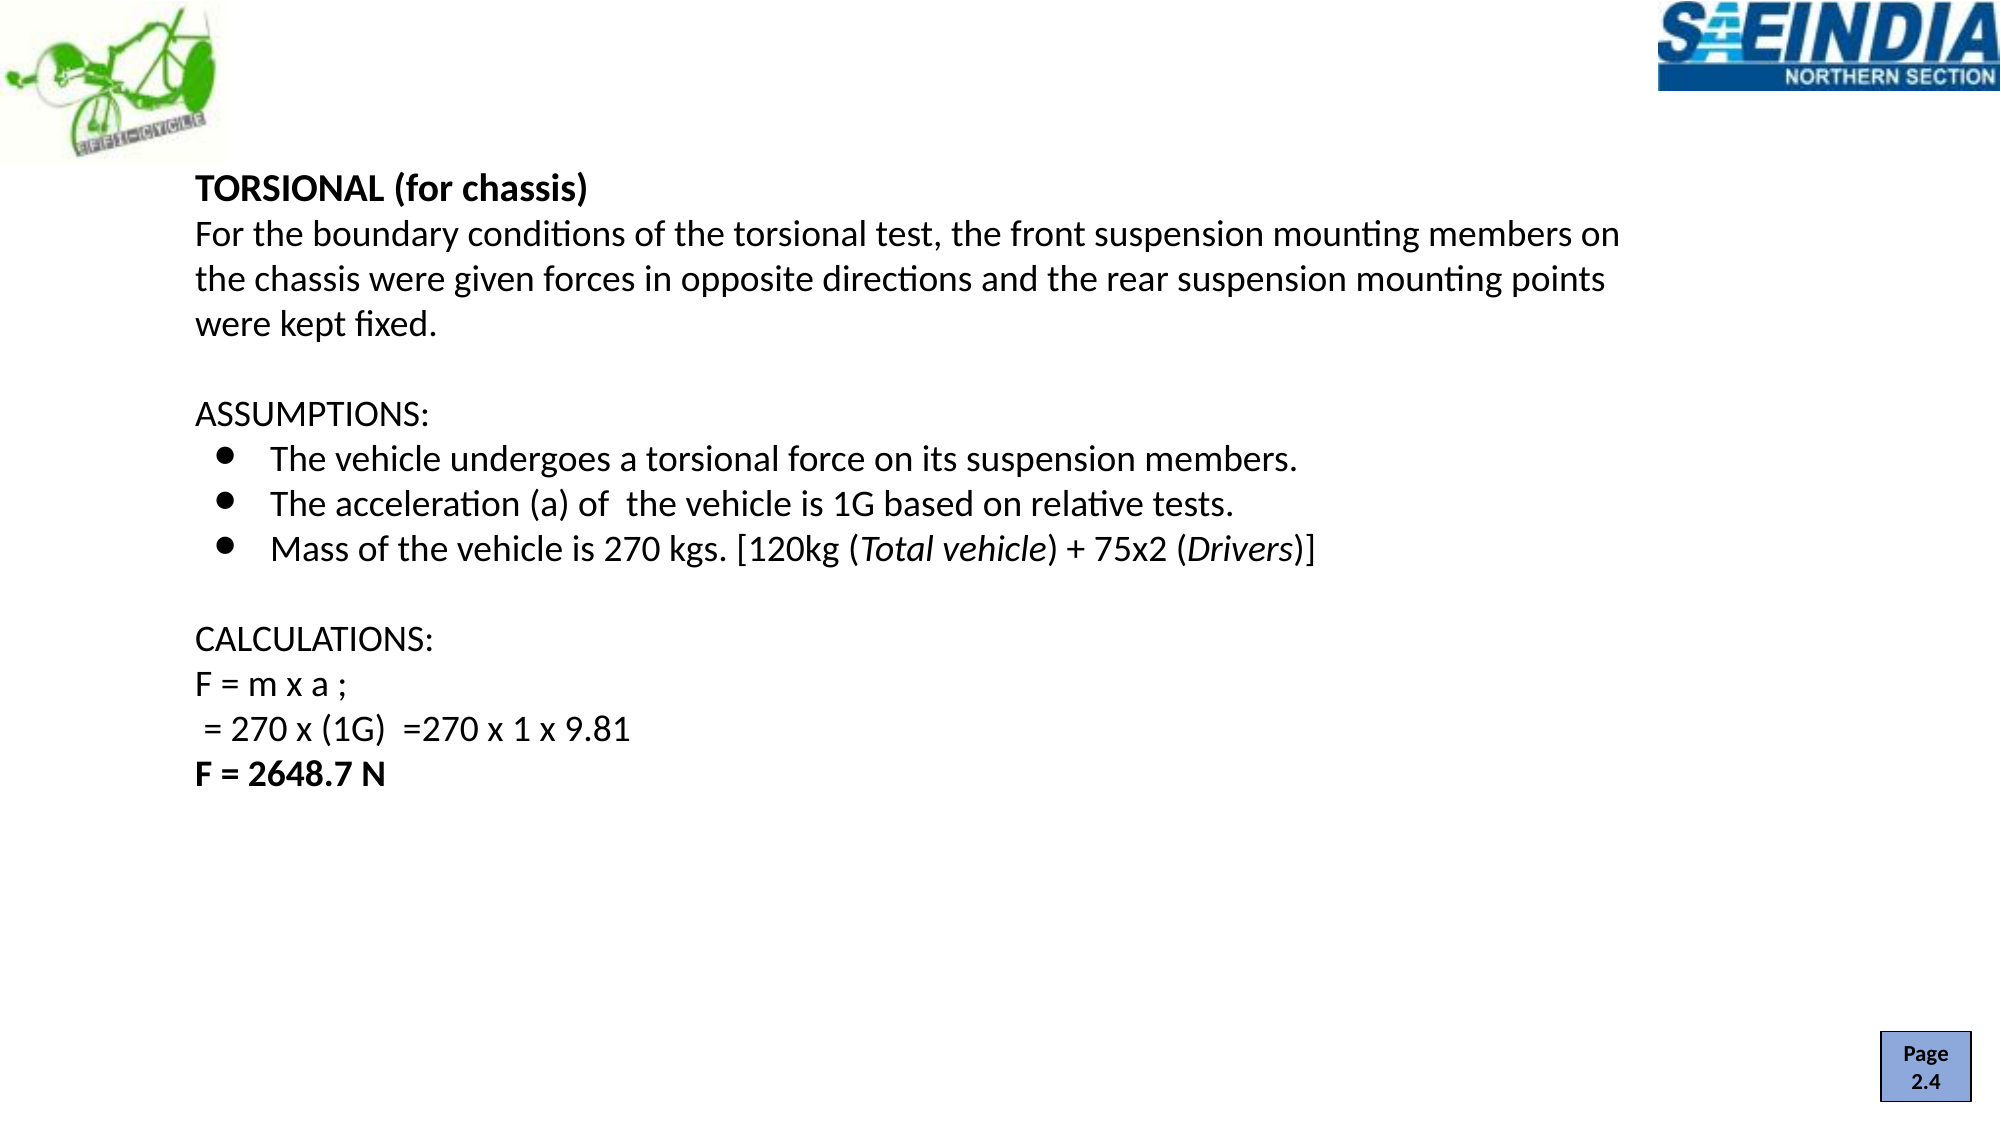

TORSIONAL (for chassis)
For the boundary conditions of the torsional test, the front suspension mounting members on the chassis were given forces in opposite directions and the rear suspension mounting points were kept fixed.

ASSUMPTIONS:
The vehicle undergoes a torsional force on its suspension members.
The acceleration (a) of  the vehicle is 1G based on relative tests.
Mass of the vehicle is 270 kgs. [120kg (Total vehicle) + 75x2 (Drivers)]

CALCULATIONS:
F = m x a ;
 = 270 x (1G)  =270 x 1 x 9.81
F = 2648.7 N

Page 2.4